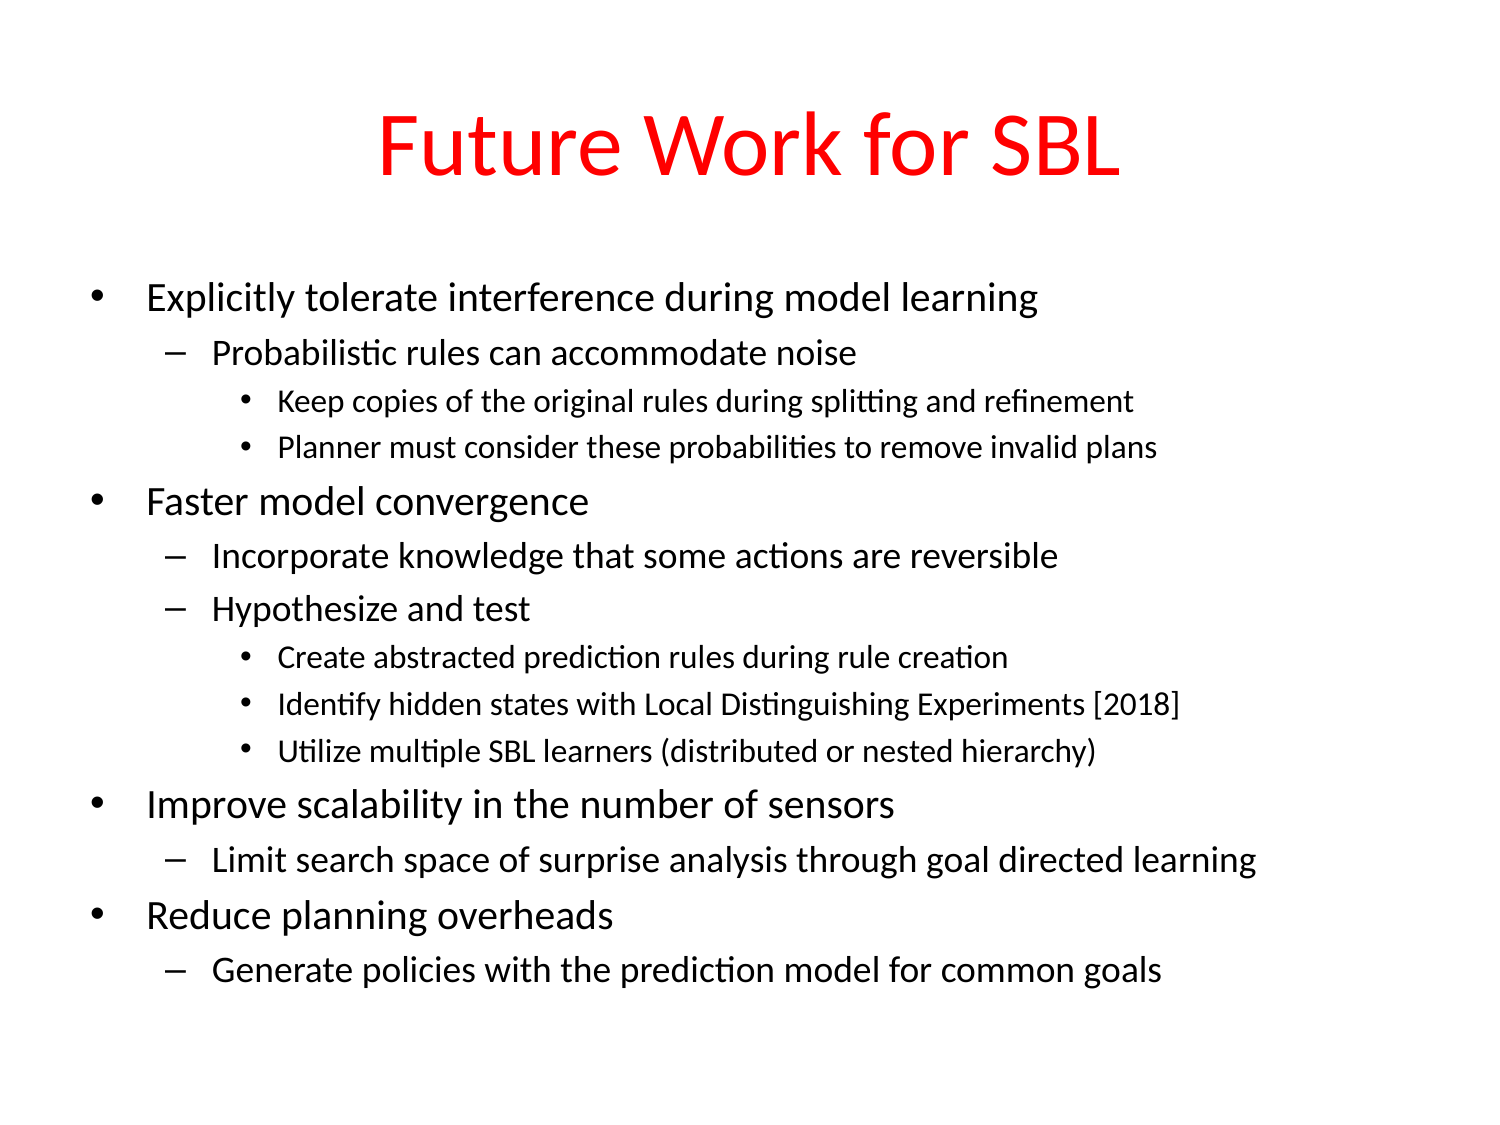

# Future Work for SBL
Explicitly tolerate interference during model learning
Probabilistic rules can accommodate noise
Keep copies of the original rules during splitting and refinement
Planner must consider these probabilities to remove invalid plans
Faster model convergence
Incorporate knowledge that some actions are reversible
Hypothesize and test
Create abstracted prediction rules during rule creation
Identify hidden states with Local Distinguishing Experiments [2018]
Utilize multiple SBL learners (distributed or nested hierarchy)
Improve scalability in the number of sensors
Limit search space of surprise analysis through goal directed learning
Reduce planning overheads
Generate policies with the prediction model for common goals